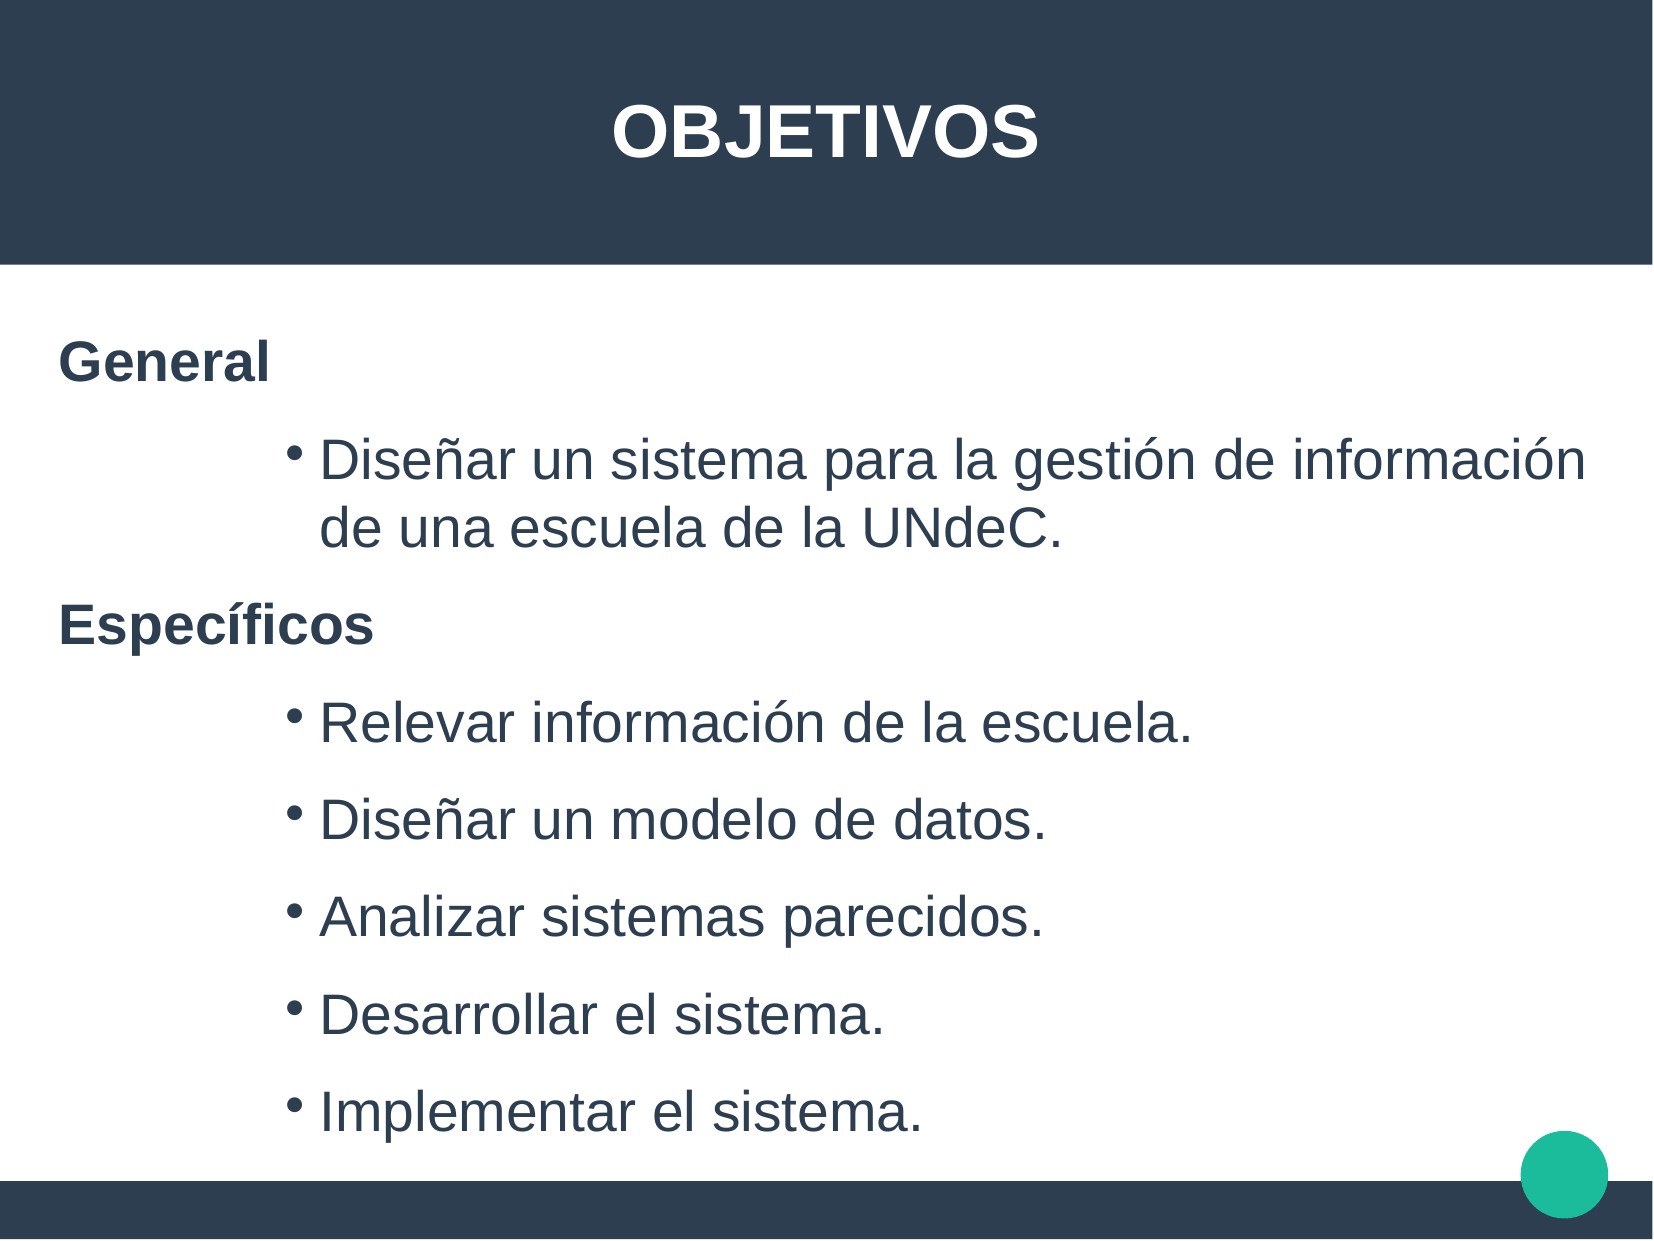

OBJETIVOS
General
Diseñar un sistema para la gestión de información de una escuela de la UNdeC.
Específicos
Relevar información de la escuela.
Diseñar un modelo de datos.
Analizar sistemas parecidos.
Desarrollar el sistema.
Implementar el sistema.